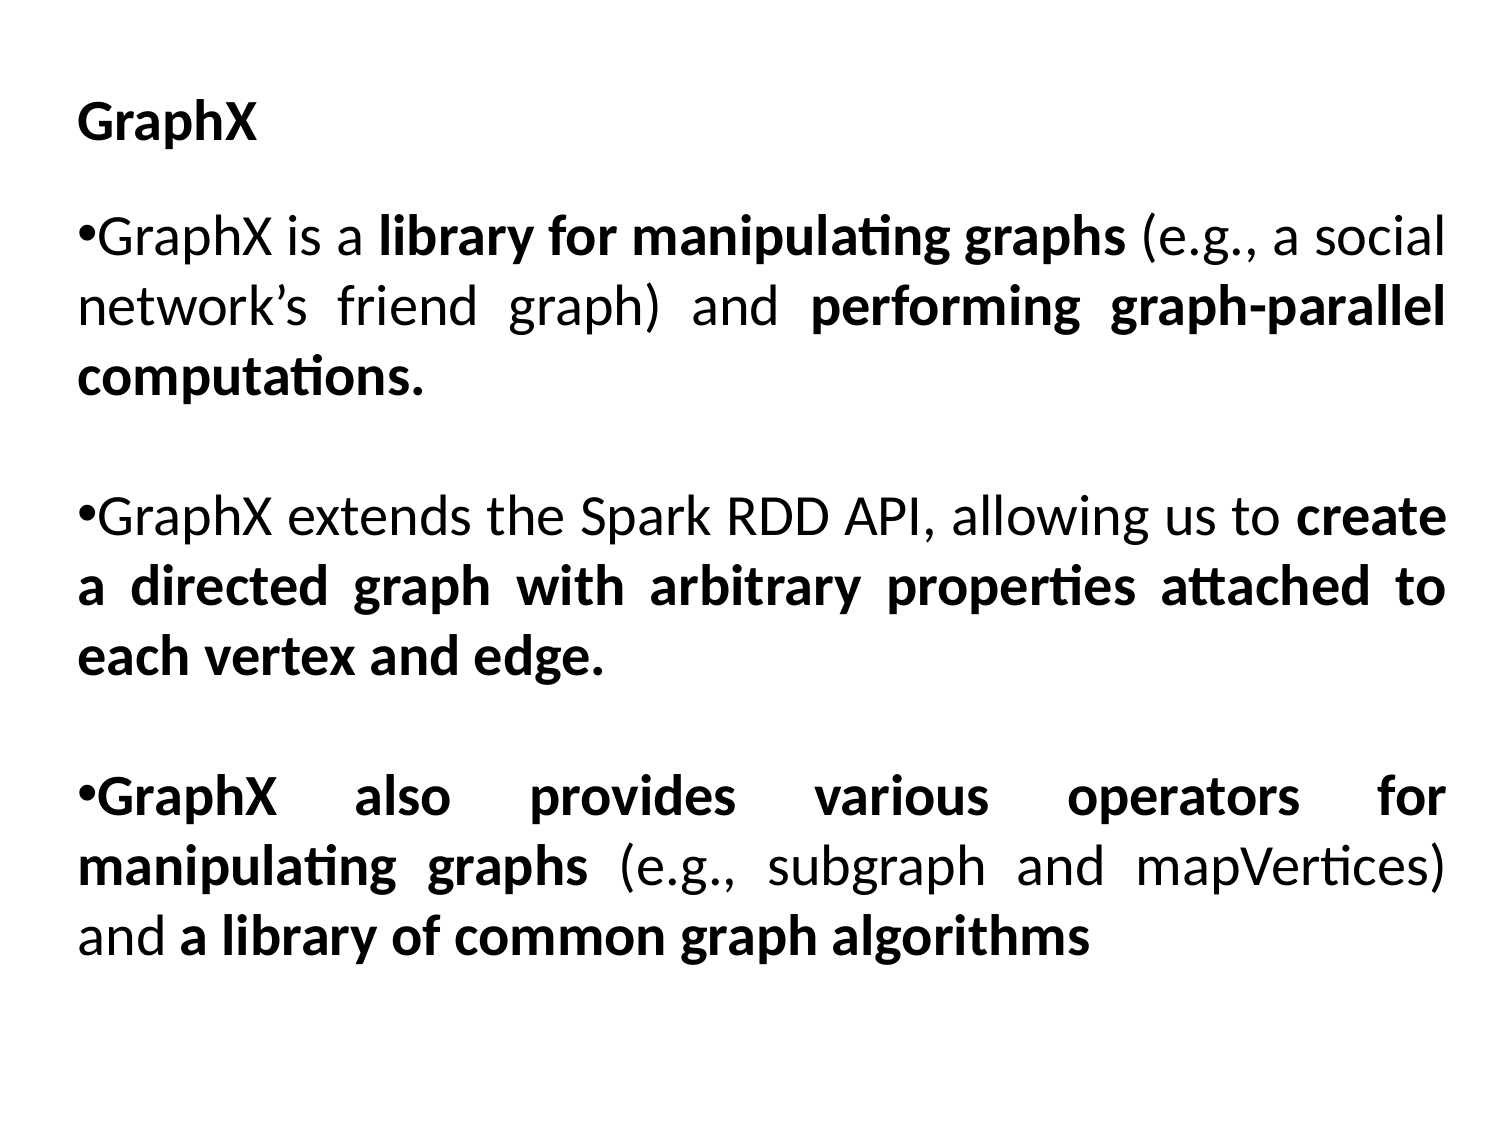

GraphX

GraphX is a library for manipulating graphs (e.g., a social network’s friend graph) and performing graph-parallel computations.

GraphX extends the Spark RDD API, allowing us to create a directed graph with arbitrary properties attached to each vertex and edge.

GraphX also provides various operators for manipulating graphs (e.g., subgraph and mapVertices) and a library of common graph algorithms